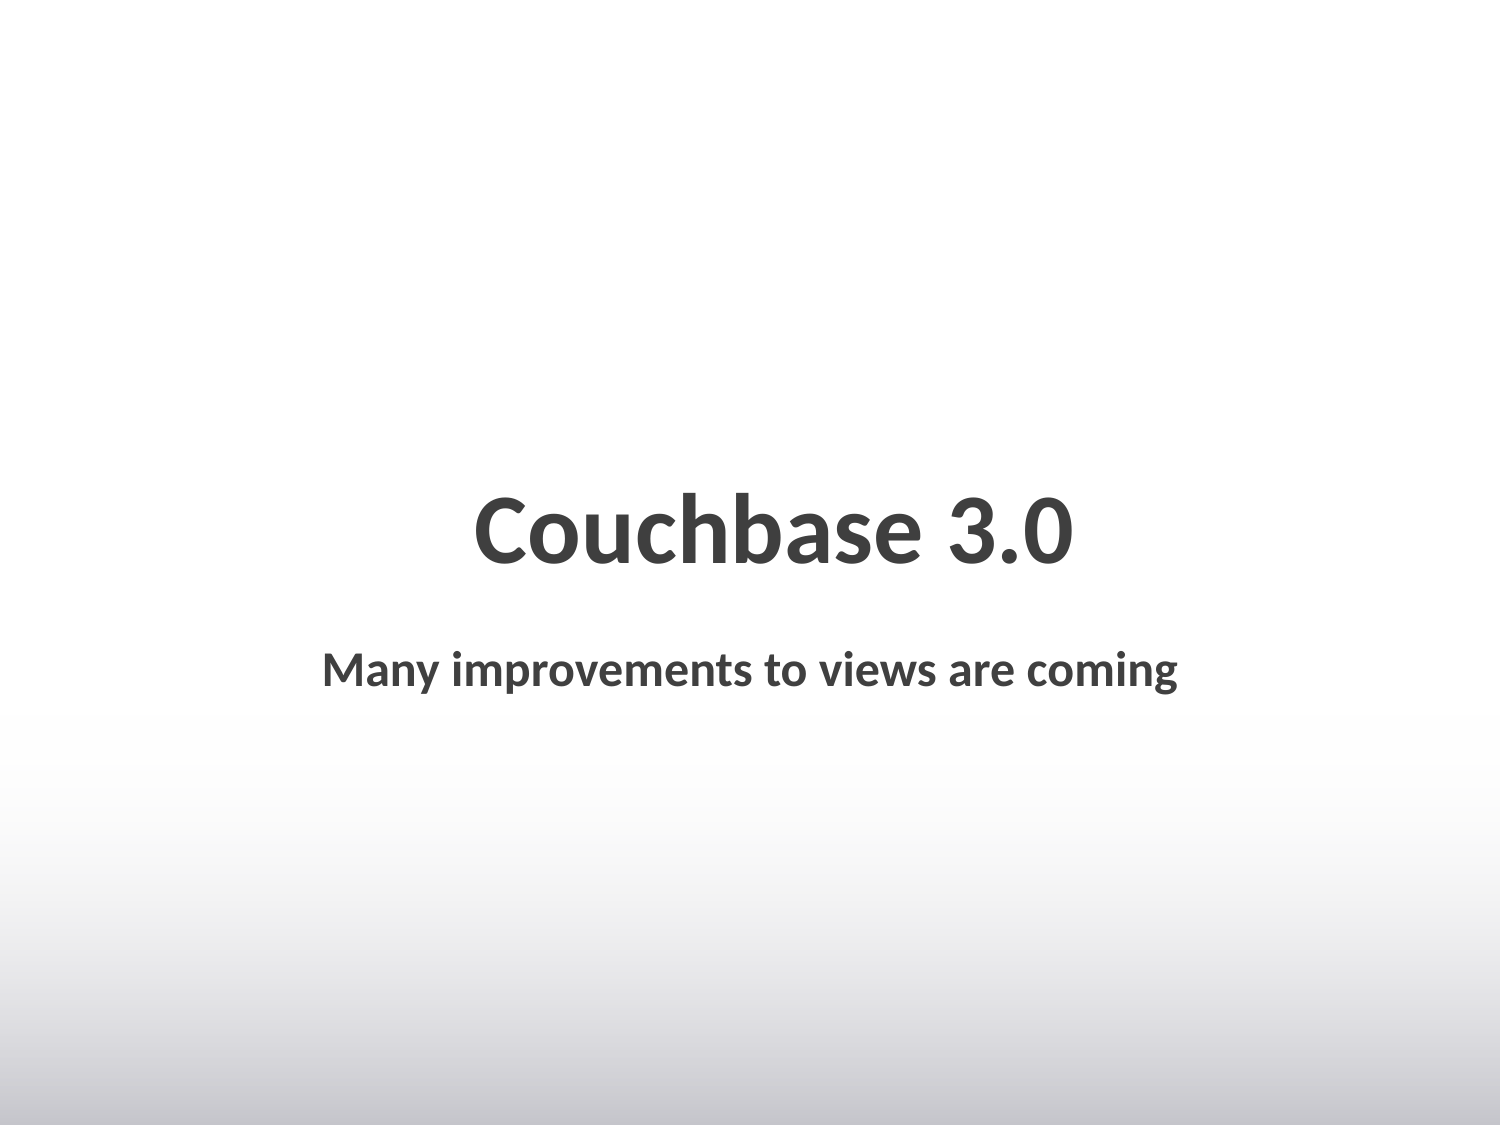

# Couchbase 3.0
Many improvements to views are coming